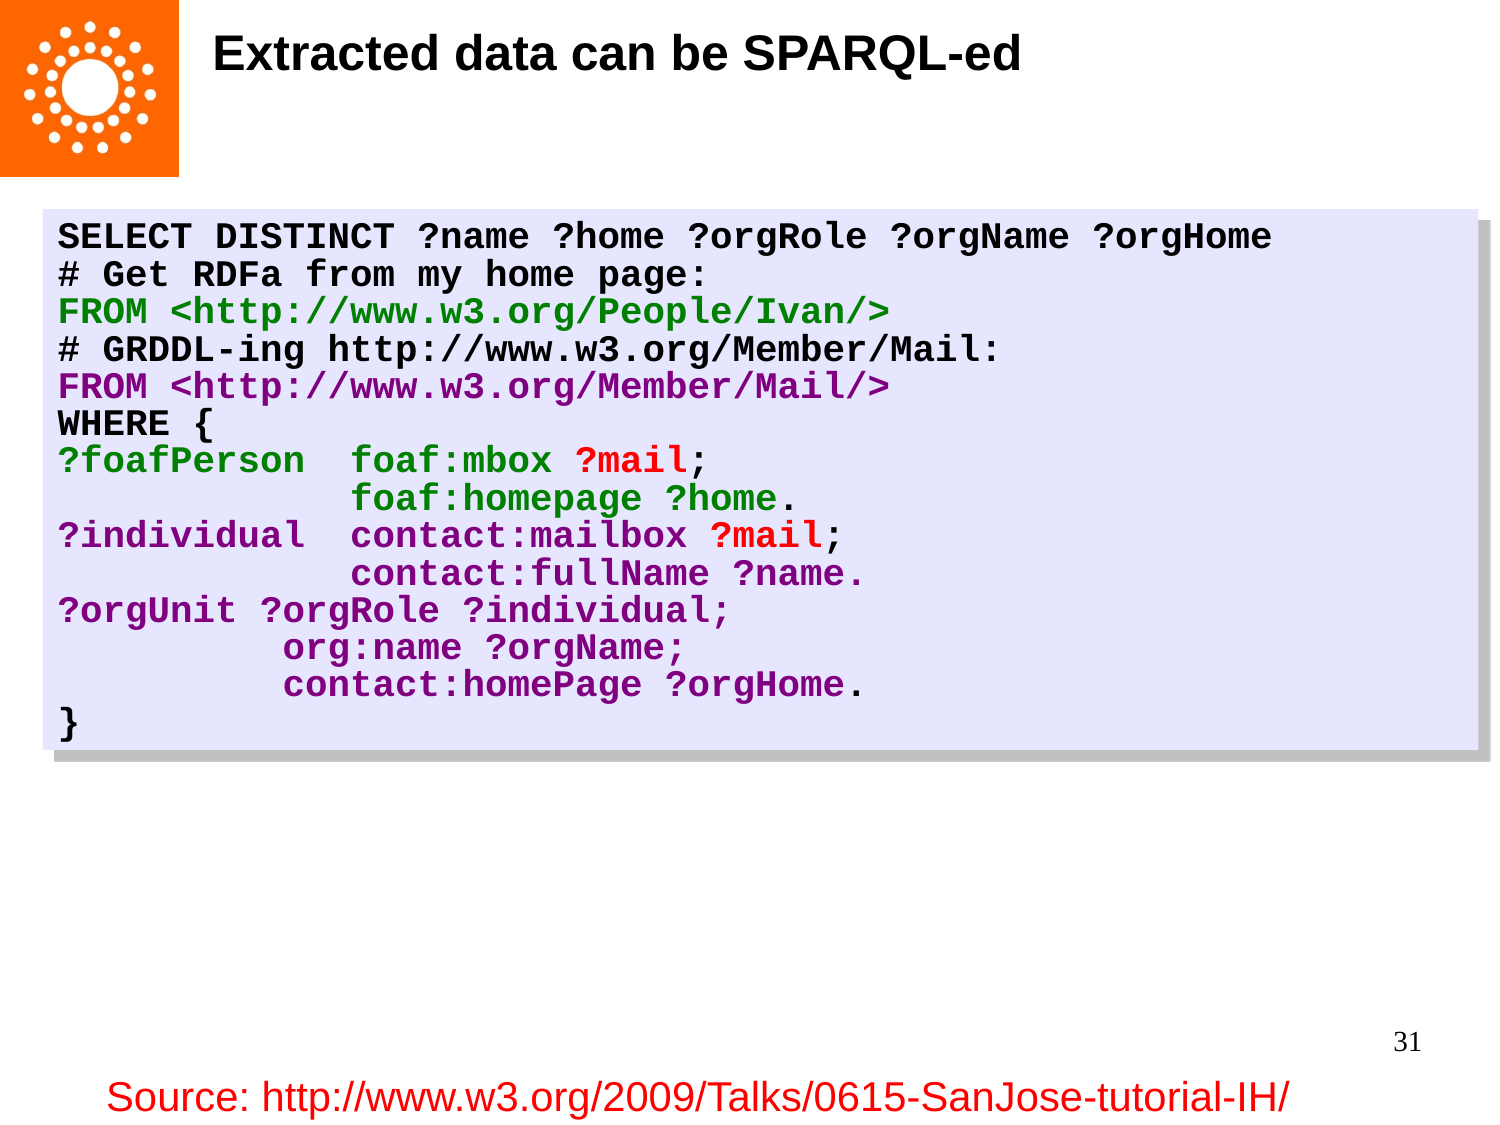

# Extracted data can be SPARQL-ed
SELECT DISTINCT ?name ?home ?orgRole ?orgName ?orgHome
# Get RDFa from my home page:
FROM <http://www.w3.org/People/Ivan/>
# GRDDL-ing http://www.w3.org/Member/Mail:
FROM <http://www.w3.org/Member/Mail/>
WHERE {
?foafPerson  foaf:mbox ?mail;
             foaf:homepage ?home.
?individual  contact:mailbox ?mail;
             contact:fullName ?name.
?orgUnit ?orgRole ?individual;
          org:name ?orgName;
          contact:homePage ?orgHome.
}
31
Source: http://www.w3.org/2009/Talks/0615-SanJose-tutorial-IH/